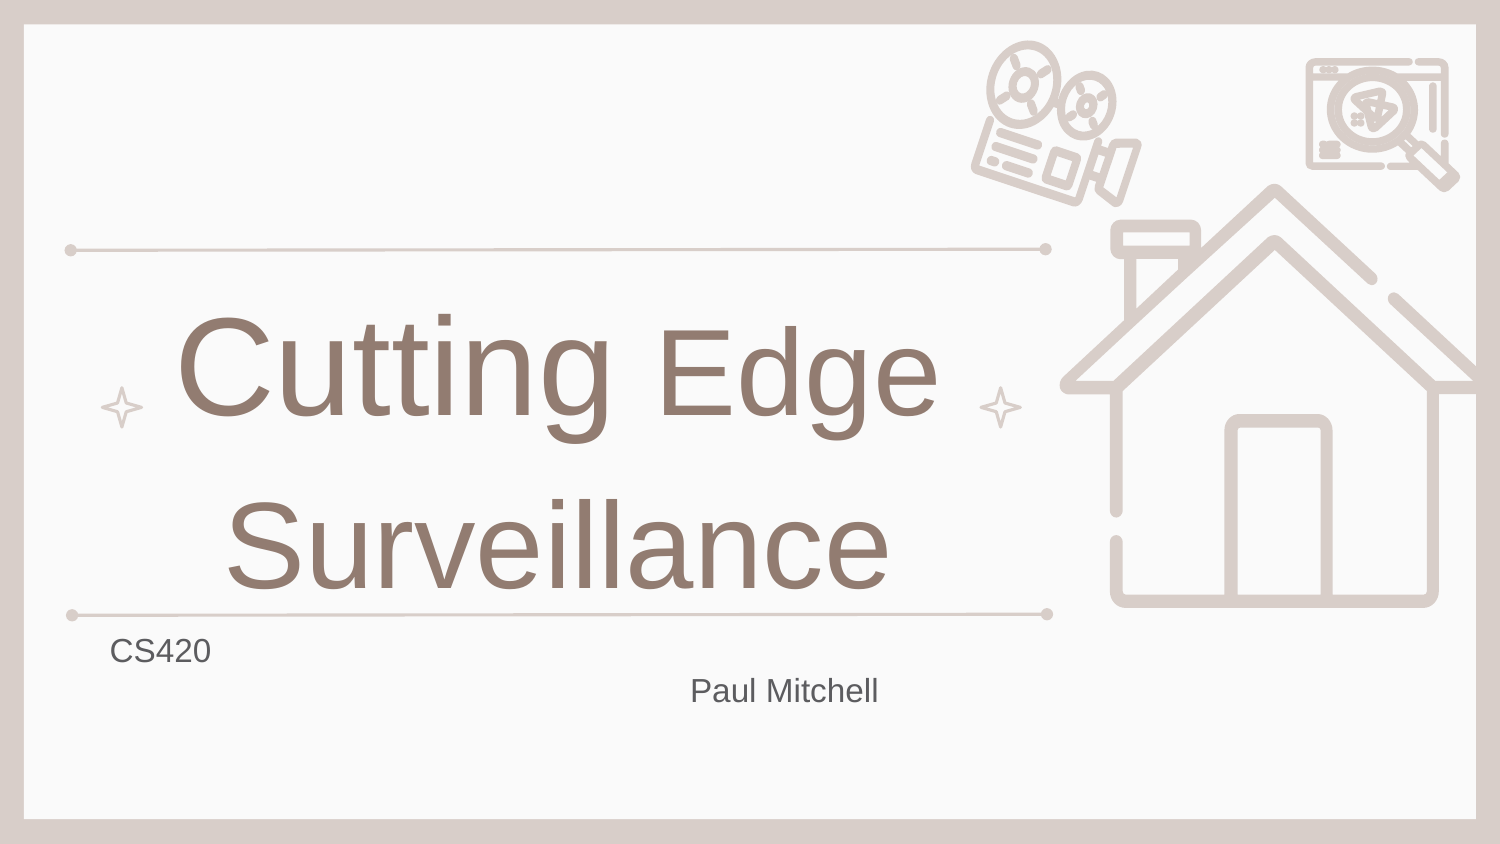

# Cutting Edge Surveillance

CS420									Paul Mitchell